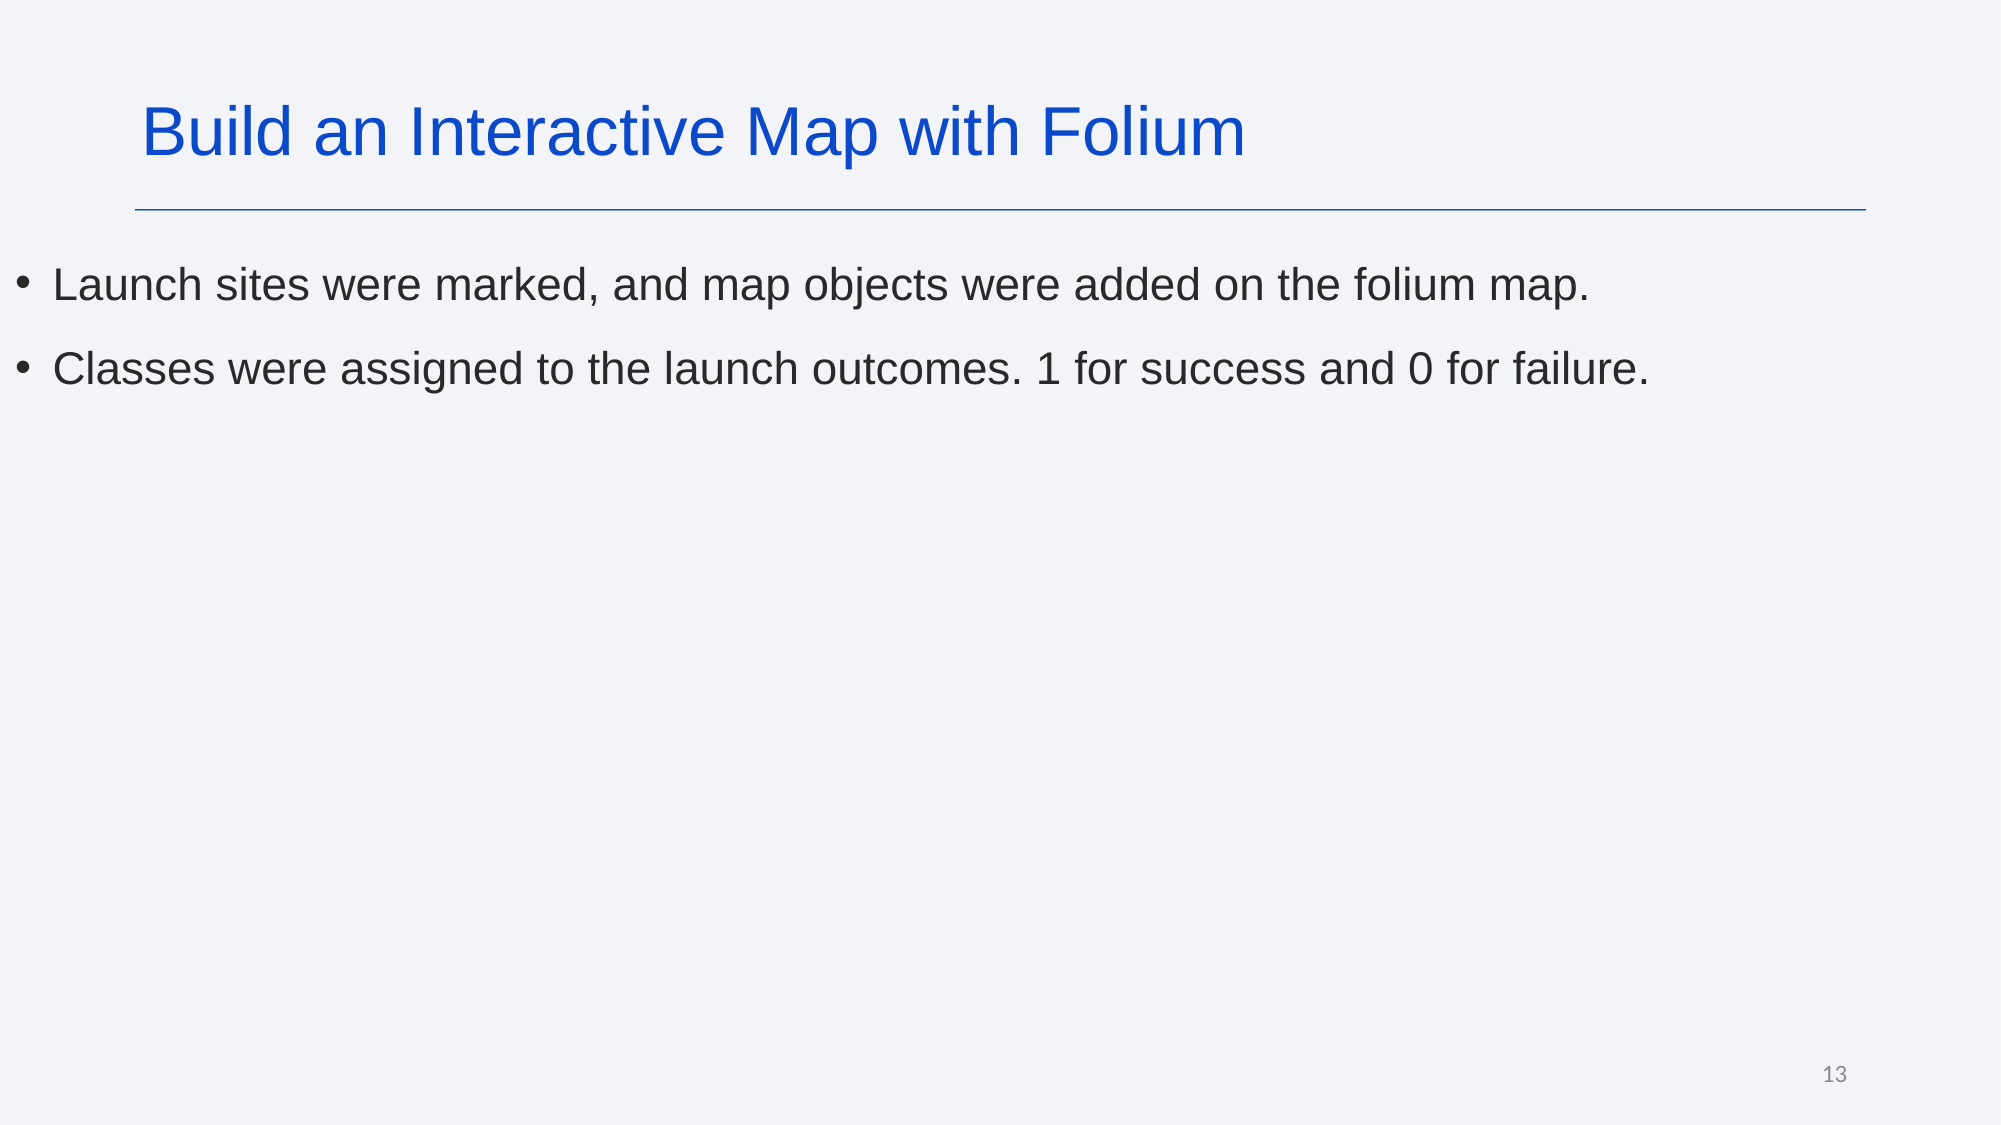

Build an Interactive Map with Folium
Launch sites were marked, and map objects were added on the folium map.
Classes were assigned to the launch outcomes. 1 for success and 0 for failure.

13